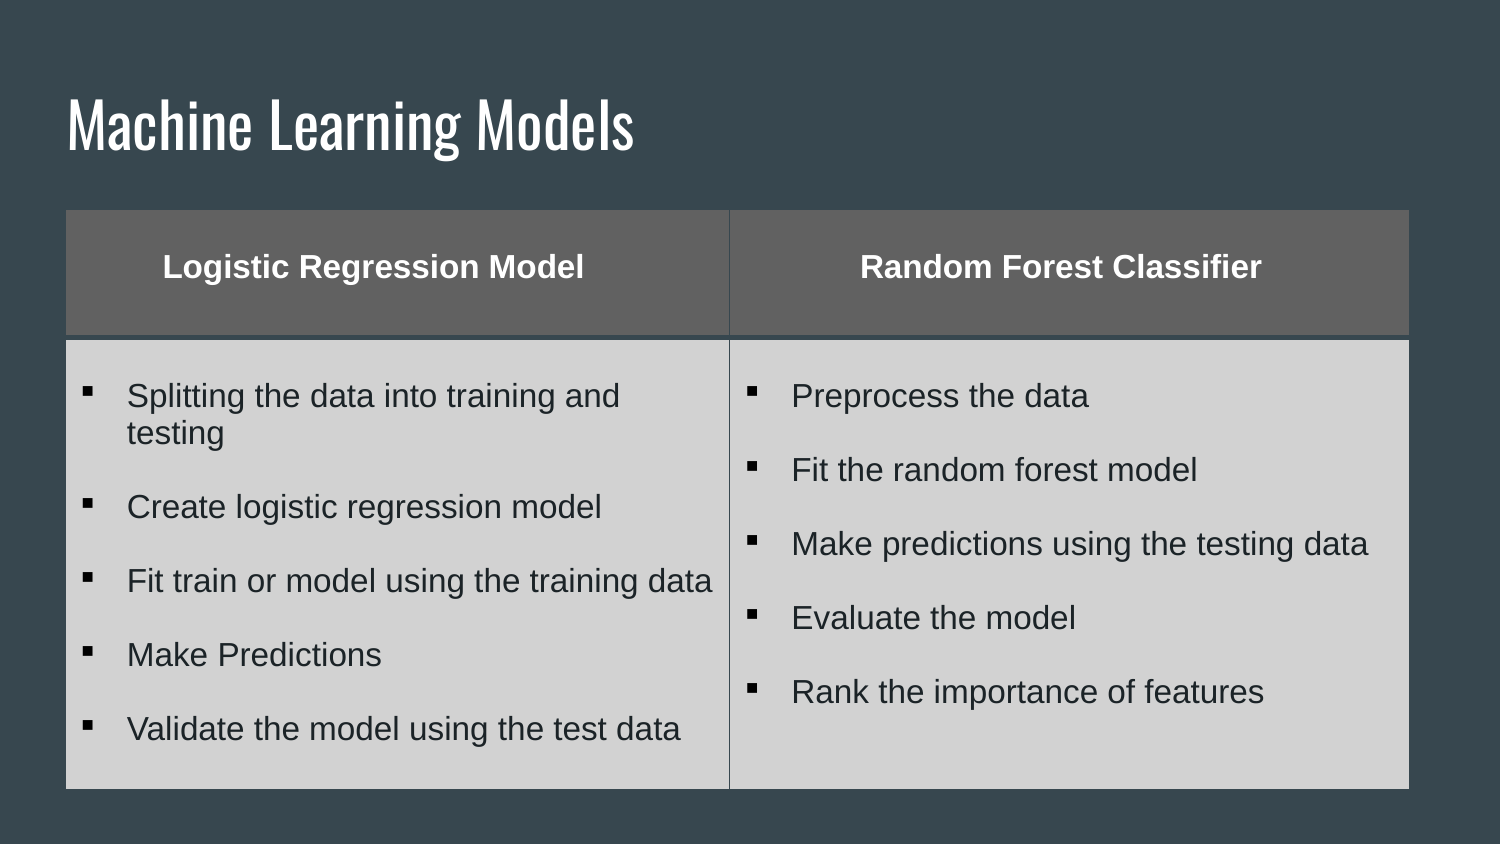

# Machine Learning Models
| Logistic Regression Model | Random Forest Classifier |
| --- | --- |
| Splitting the data into training and testing Create logistic regression model Fit train or model using the training data Make Predictions Validate the model using the test data | Preprocess the data Fit the random forest model Make predictions using the testing data Evaluate the model Rank the importance of features |